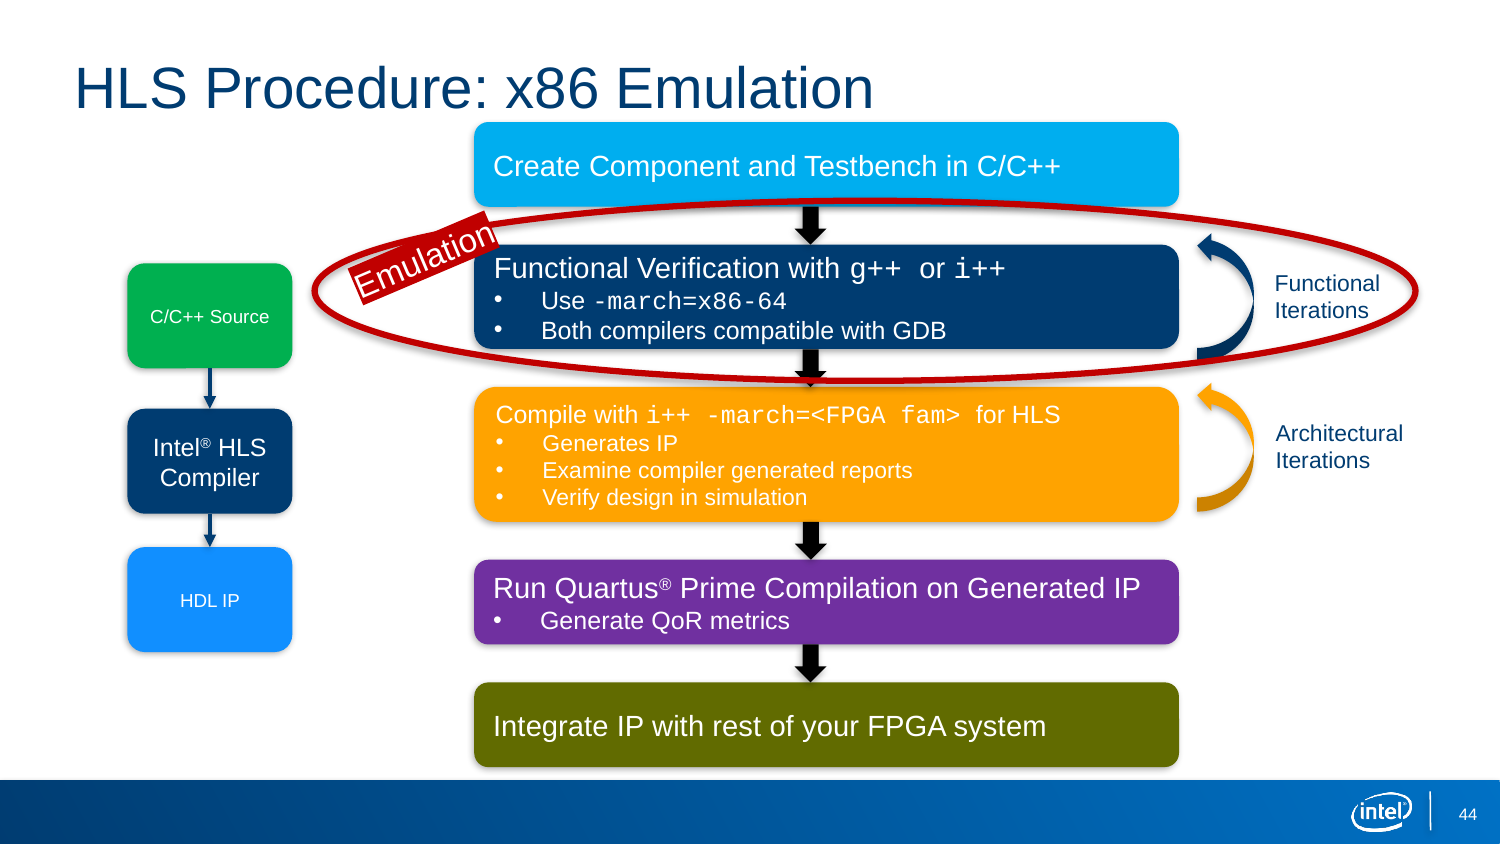

# HLS Procedure: x86 Emulation
Create Component and Testbench in C/C++

Emulation
Functional Verification with g++ or i++
Use -march=x86-64
Both compilers compatible with GDB
C/C++ Source
Intel® HLS Compiler
HDL IP
Functional
Iterations

Compile with i++ -march=<FPGA fam> for HLS
Generates IP
Examine compiler generated reports
Verify design in simulation
Architectural
Iterations

Run Quartus® Prime Compilation on Generated IP
Generate QoR metrics

Integrate IP with rest of your FPGA system
44